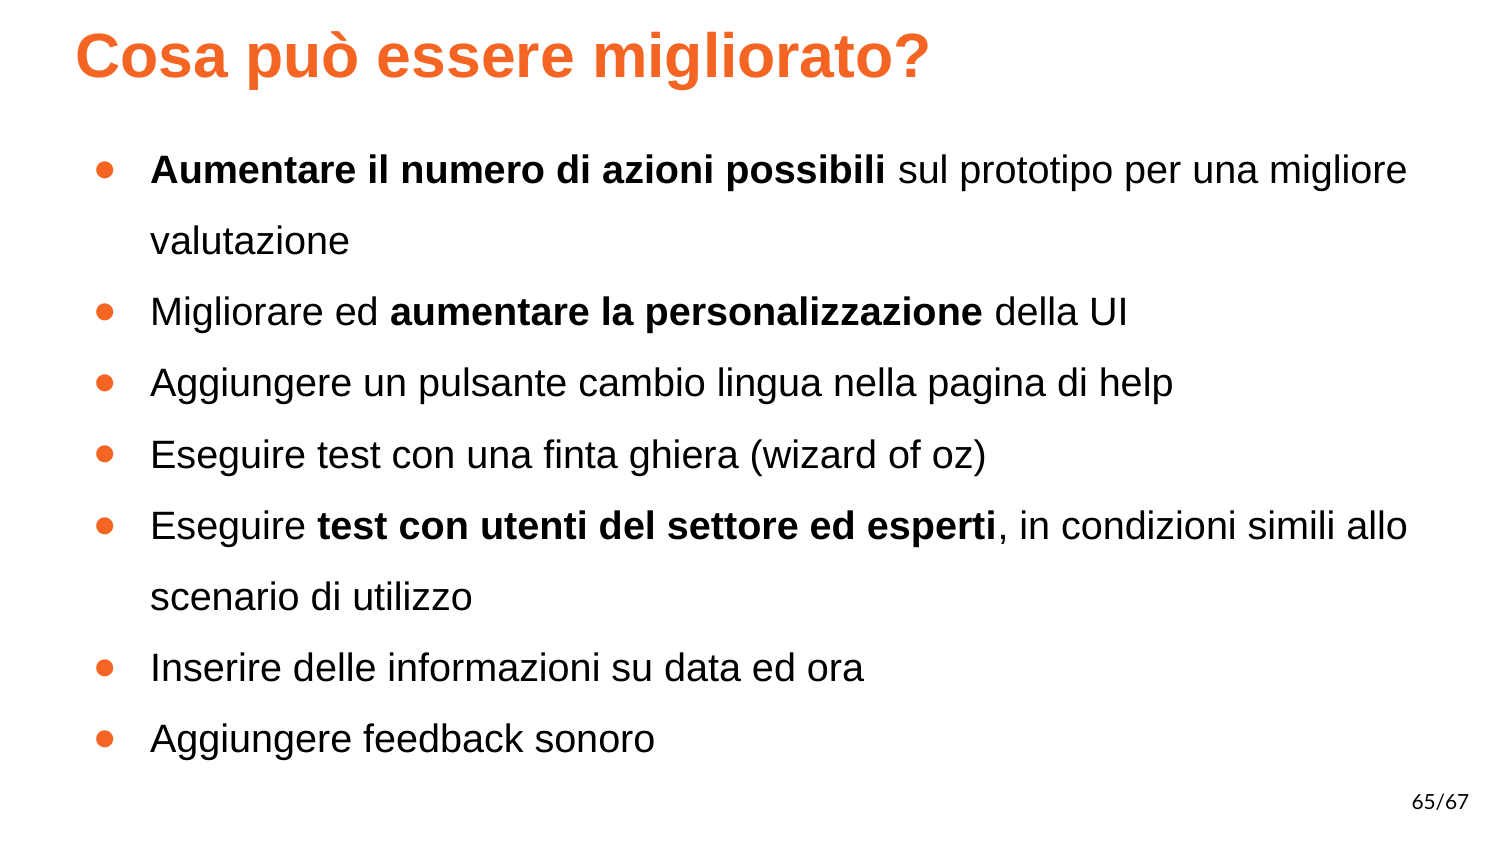

Cosa può essere migliorato?

Aumentare il numero di azioni possibili sul prototipo per una migliore valutazione
Migliorare ed aumentare la personalizzazione della UI
Aggiungere un pulsante cambio lingua nella pagina di help
Eseguire test con una finta ghiera (wizard of oz)
Eseguire test con utenti del settore ed esperti, in condizioni simili allo scenario di utilizzo
Inserire delle informazioni su data ed ora
Aggiungere feedback sonoro

65/67